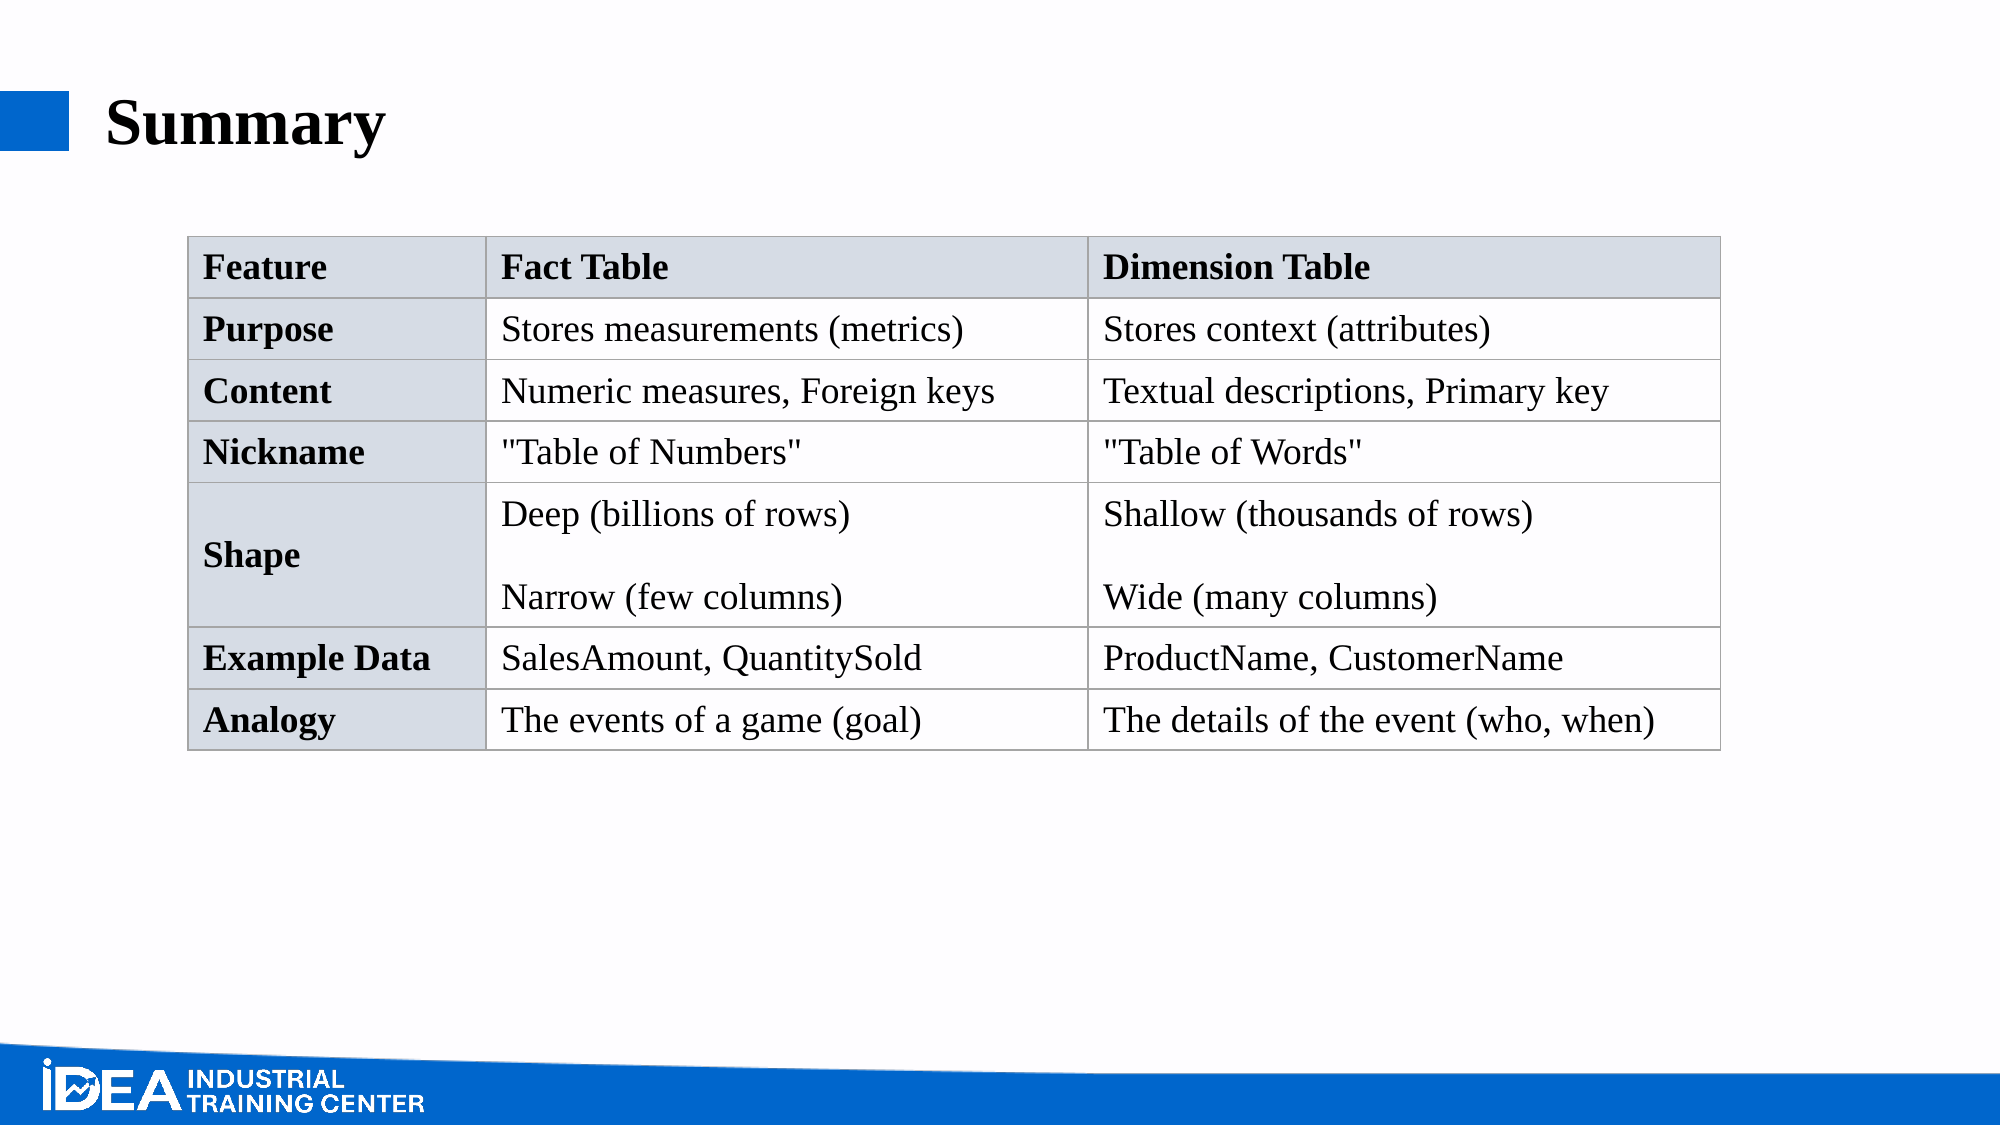

# Summary
| Feature | Fact Table | Dimension Table |
| --- | --- | --- |
| Purpose | Stores measurements (metrics) | Stores context (attributes) |
| Content | Numeric measures, Foreign keys | Textual descriptions, Primary key |
| Nickname | "Table of Numbers" | "Table of Words" |
| Shape | Deep (billions of rows) Narrow (few columns) | Shallow (thousands of rows) Wide (many columns) |
| Example Data | SalesAmount, QuantitySold | ProductName, CustomerName |
| Analogy | The events of a game (goal) | The details of the event (who, when) |